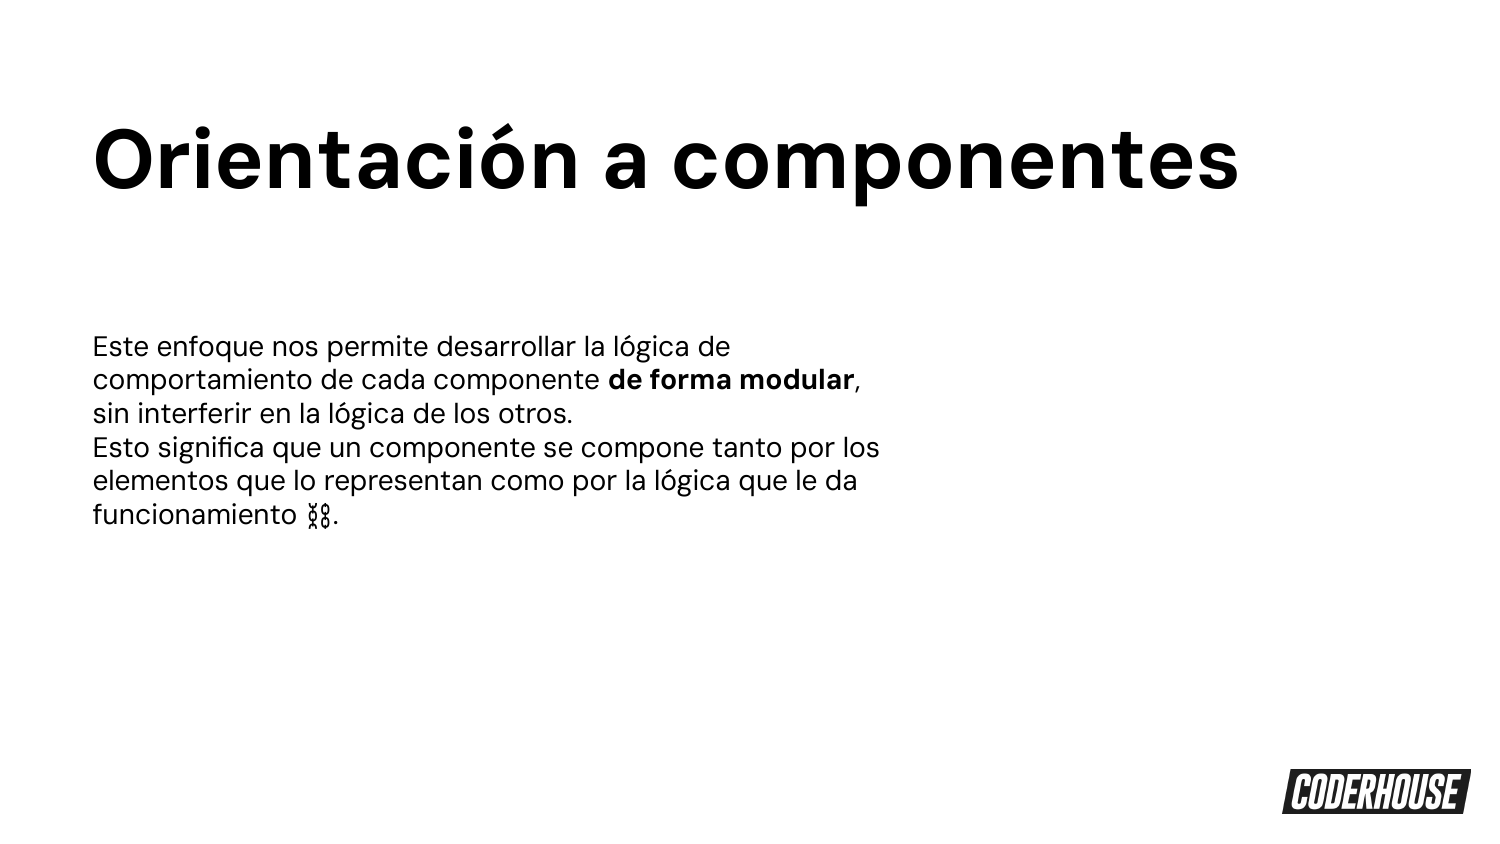

Orientación a componentes
Este enfoque nos permite desarrollar la lógica de comportamiento de cada componente de forma modular, sin interferir en la lógica de los otros.
Esto significa que un componente se compone tanto por los elementos que lo representan como por la lógica que le da funcionamiento ⛓.